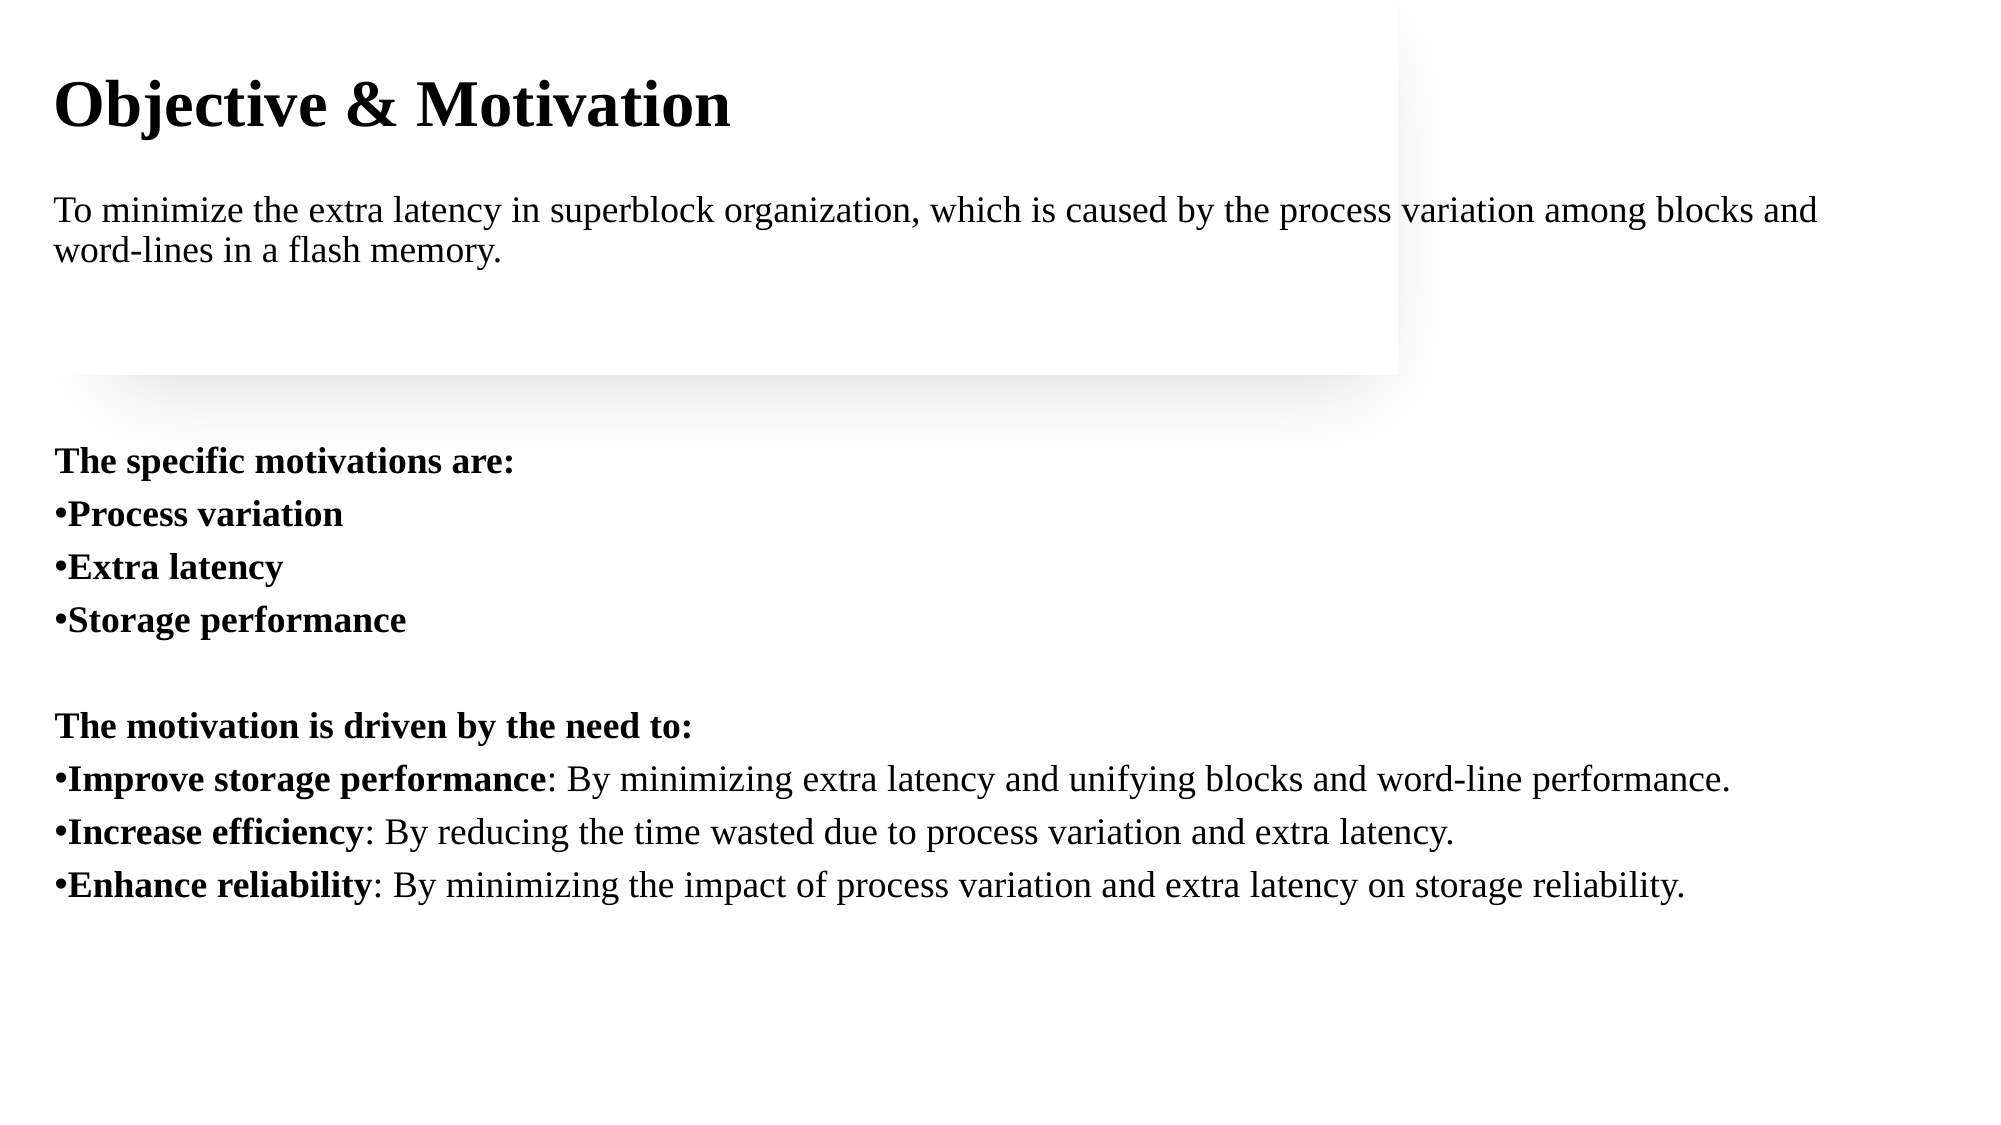

# Objective & Motivation
To minimize the extra latency in superblock organization, which is caused by the process variation among blocks and word-lines in a flash memory.

The specific motivations are:
Process variation
Extra latency
Storage performance

The motivation is driven by the need to:
Improve storage performance: By minimizing extra latency and unifying blocks and word-line performance.
Increase efficiency: By reducing the time wasted due to process variation and extra latency.
Enhance reliability: By minimizing the impact of process variation and extra latency on storage reliability.